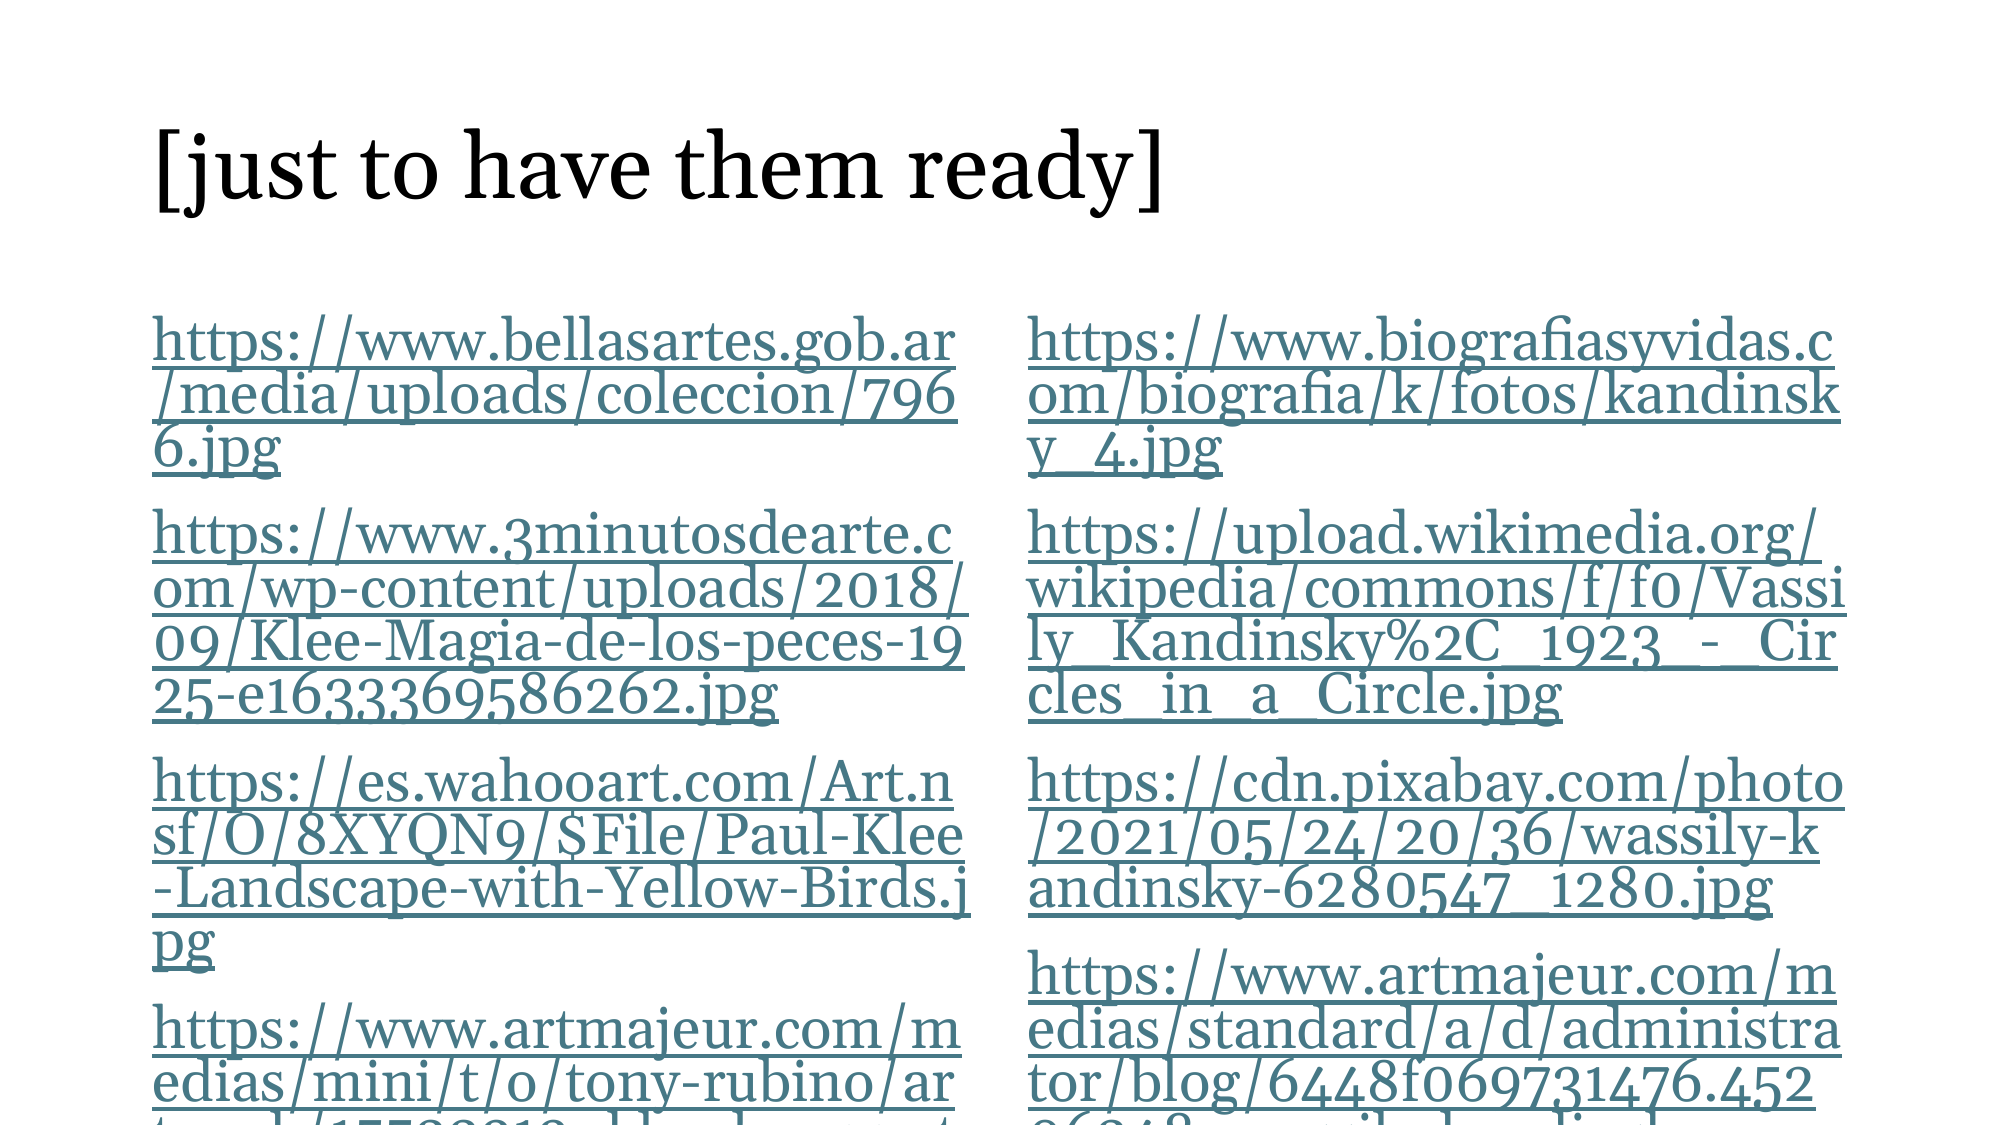

# [just to have them ready]
https://www.bellasartes.gob.ar/media/uploads/coleccion/7966.jpg
https://www.3minutosdearte.com/wp-content/uploads/2018/09/Klee-Magia-de-los-peces-1925-e1633369586262.jpg
https://es.wahooart.com/Art.nsf/O/8XYQN9/$File/Paul-Klee-Landscape-with-Yellow-Birds.jpg
https://www.artmajeur.com/medias/mini/t/o/tony-rubino/artwork/15522313_klee-burggarten-1919-painting-in-high-resolution-by-paul-klee-original-from-the-kunstmuseum-basel.jpg
https://image.invaluable.com/housePhotos/ROGALLERY/49/736249/H4175-L309842541.jpg

https://www.biografiasyvidas.com/biografia/k/fotos/kandinsky_4.jpg
https://upload.wikimedia.org/wikipedia/commons/f/f0/Vassily_Kandinsky%2C_1923_-_Circles_in_a_Circle.jpg
https://cdn.pixabay.com/photo/2021/05/24/20/36/wassily-kandinsky-6280547_1280.jpg
https://www.artmajeur.com/medias/standard/a/d/administrator/blog/6448f069731476.45206248_wassily-kandinsky-composition-7.jpg
https://www.nacion.com/resizer/I265CujoyKVOSEa7IStTSuNqm5s=/1440x0/filters:format(png):quality(70)/cloudfront-us-east-1.images.arcpublishing.com/gruponacion/CW7JQBRSA5HVVETEJVN3HVRIC4.png